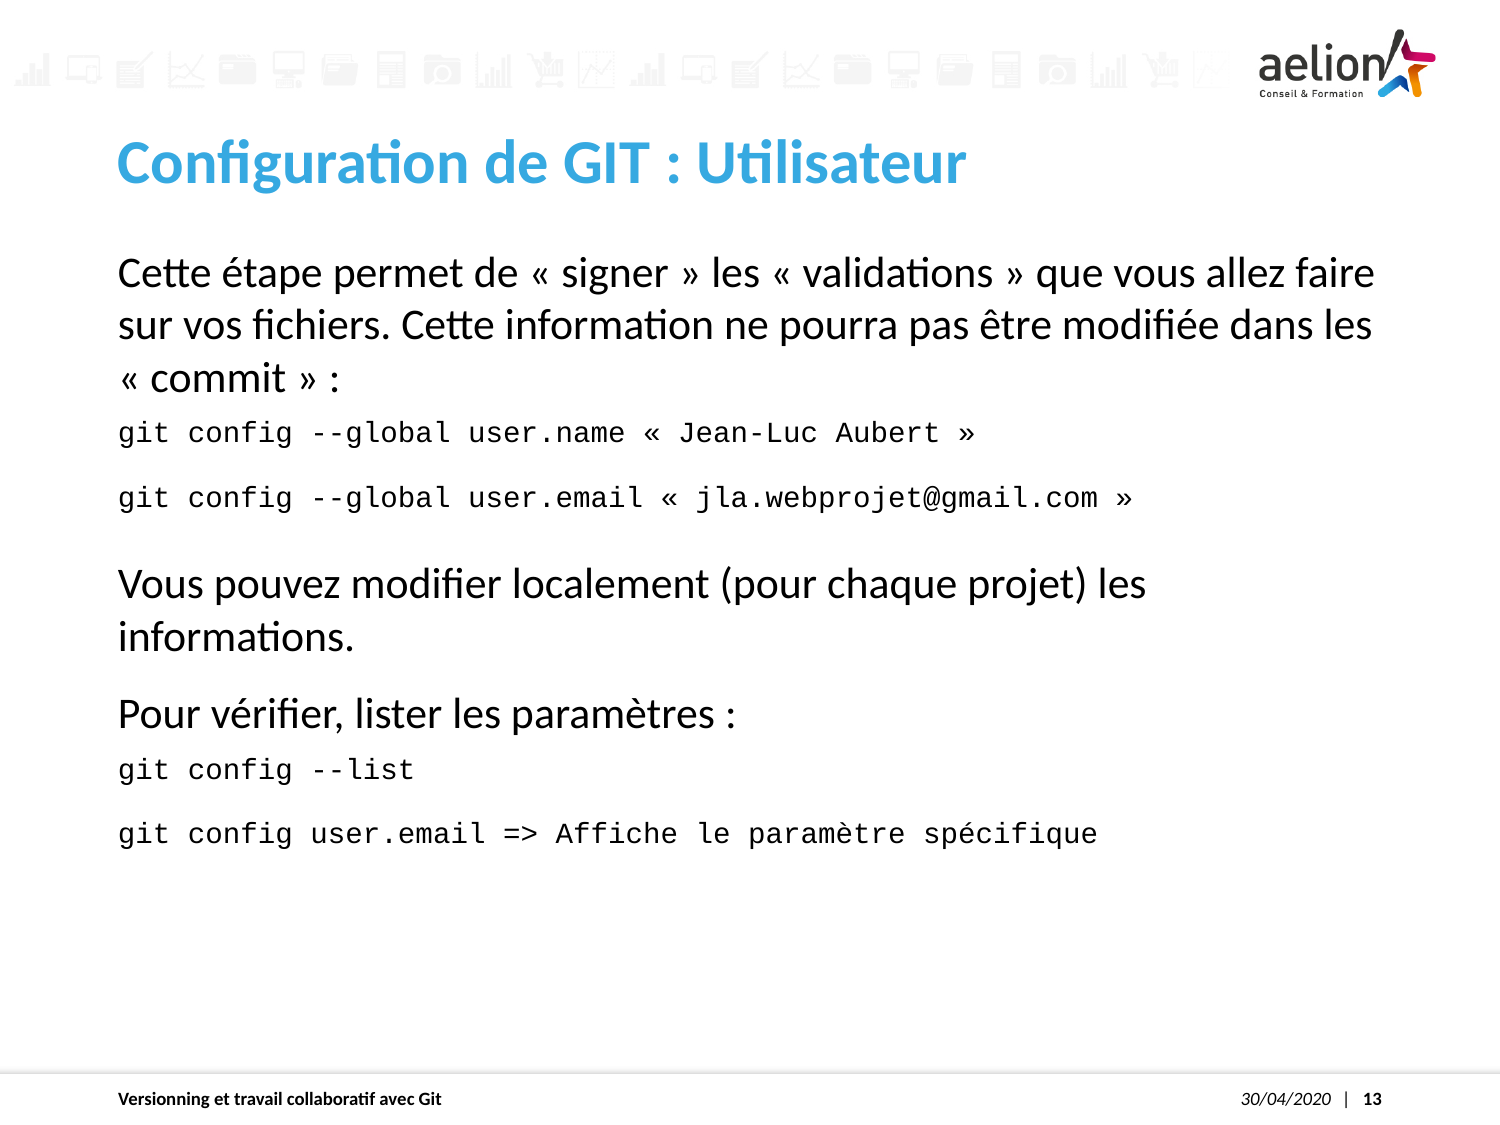

Configuration de GIT : Utilisateur
Cette étape permet de « signer » les « validations » que vous allez faire sur vos fichiers. Cette information ne pourra pas être modifiée dans les « commit » :
git config --global user.name « Jean-Luc Aubert »
git config --global user.email « jla.webprojet@gmail.com »
Vous pouvez modifier localement (pour chaque projet) les informations.
Pour vérifier, lister les paramètres :
git config --list
git config user.email => Affiche le paramètre spécifique
Versionning et travail collaboratif avec Git
30/04/2020
13